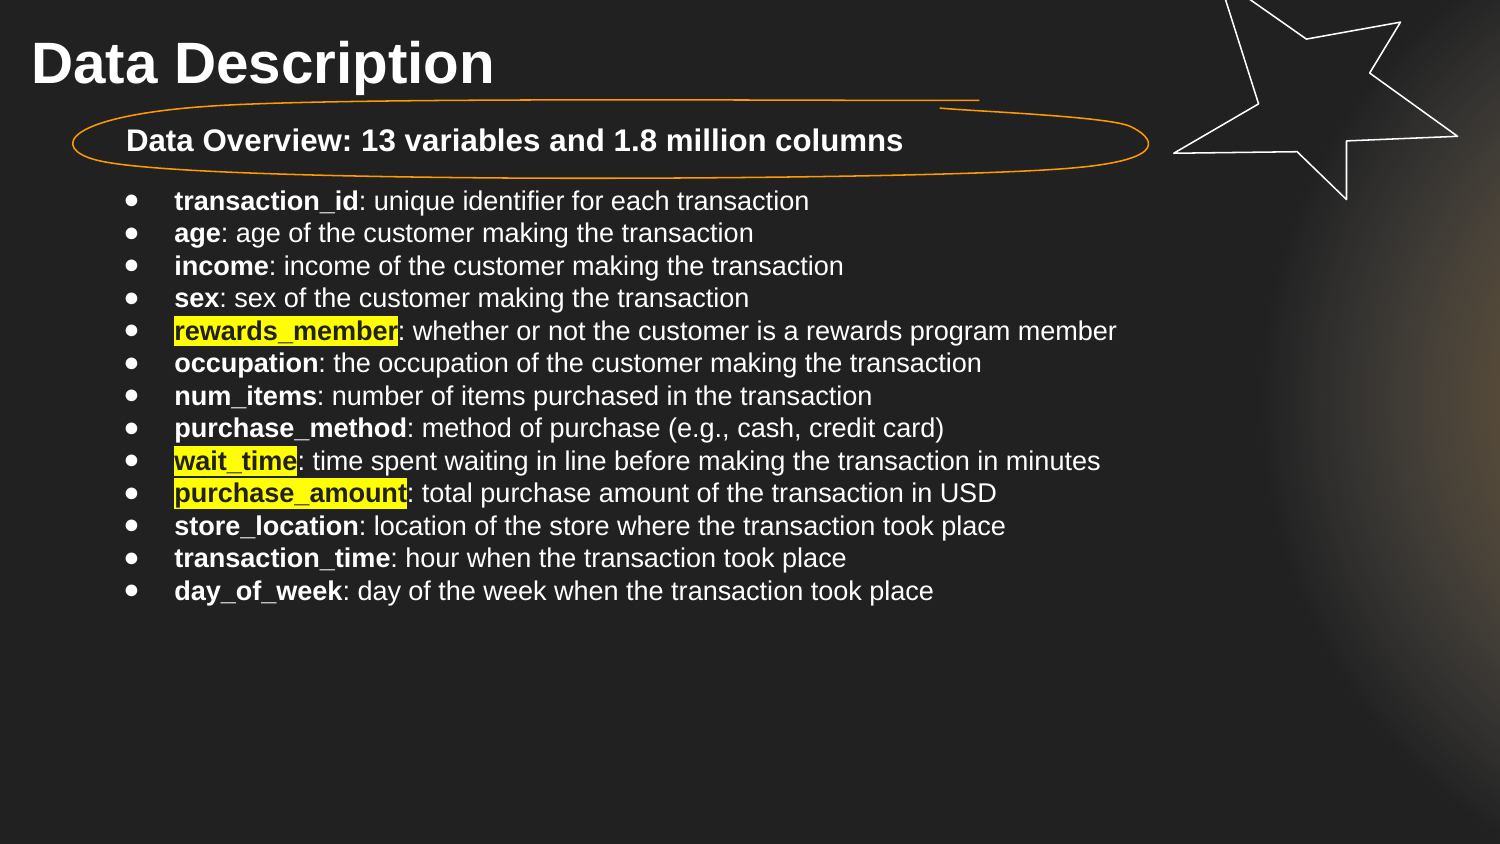

# Data Description

Data Overview: 13 variables and 1.8 million columns
transaction_id: unique identifier for each transaction
age: age of the customer making the transaction
income: income of the customer making the transaction
sex: sex of the customer making the transaction
rewards_member: whether or not the customer is a rewards program member
occupation: the occupation of the customer making the transaction
num_items: number of items purchased in the transaction
purchase_method: method of purchase (e.g., cash, credit card)
wait_time: time spent waiting in line before making the transaction in minutes
purchase_amount: total purchase amount of the transaction in USD
store_location: location of the store where the transaction took place
transaction_time: hour when the transaction took place
day_of_week: day of the week when the transaction took place